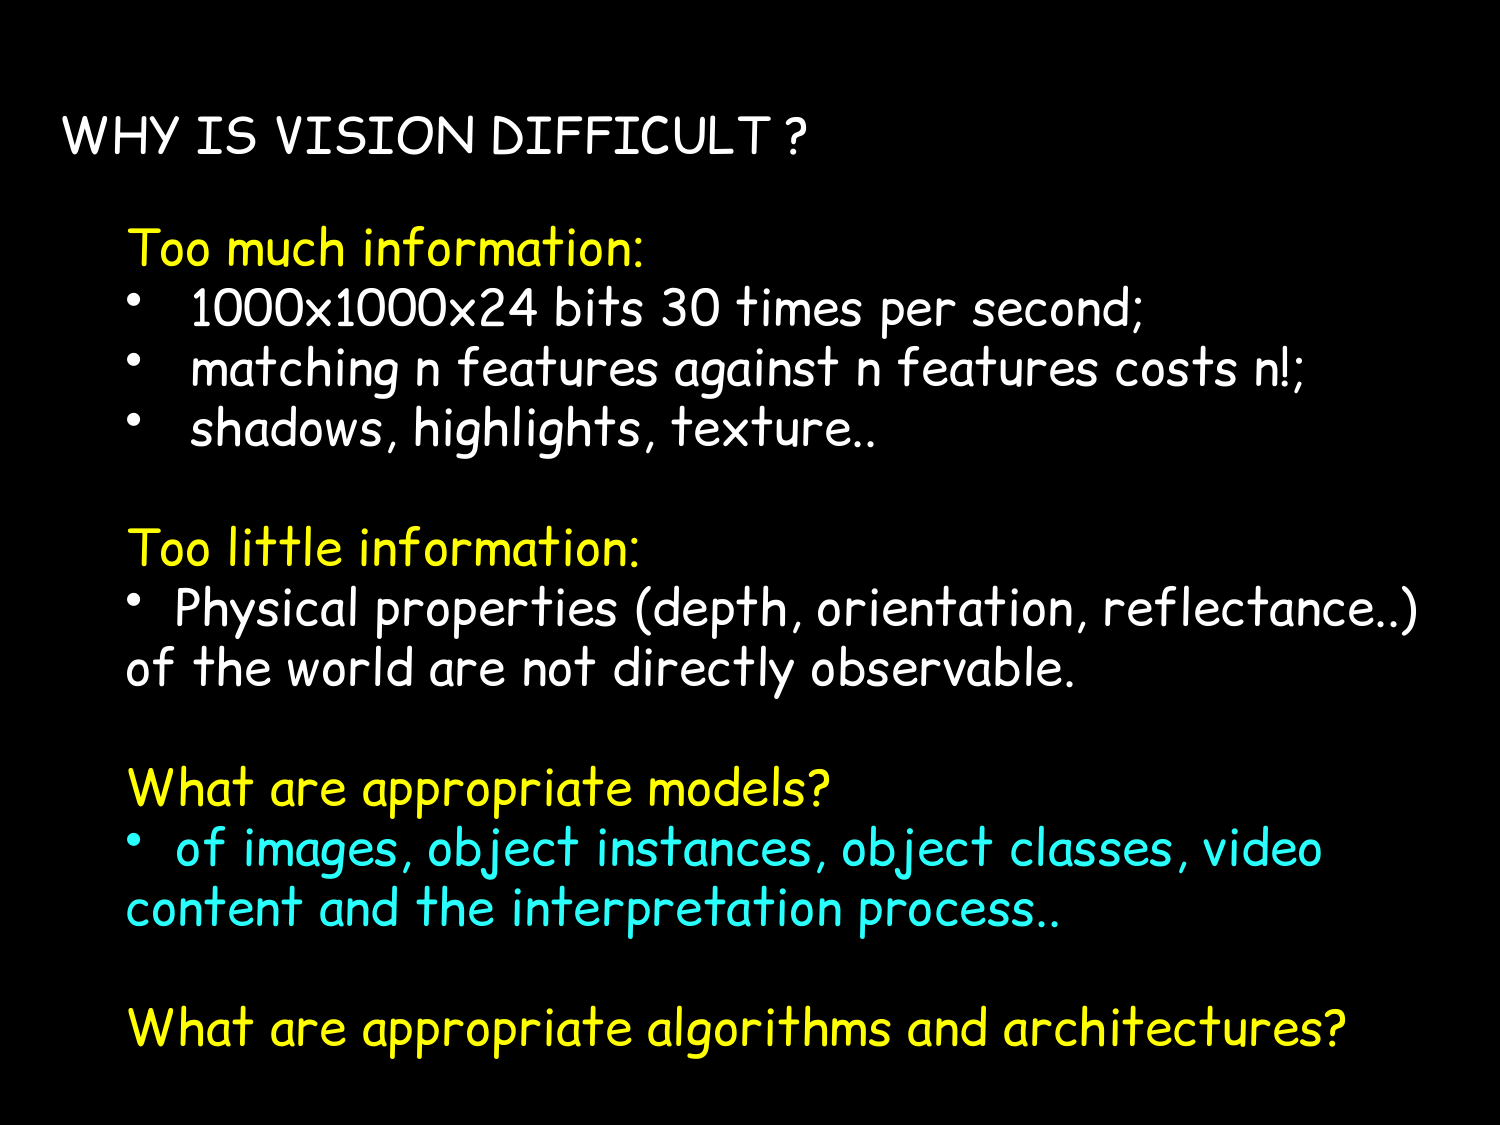

WHY IS VISION DIFFICULT ?
Too much information:
  1000x1000x24 bits 30 times per second;
  matching n features against n features costs n!;
  shadows, highlights, texture..

Too little information:
 Physical properties (depth, orientation, reflectance..)
of the world are not directly observable.

What are appropriate models?
 of images, object instances, object classes, video
content and the interpretation process..

What are appropriate algorithms and architectures?